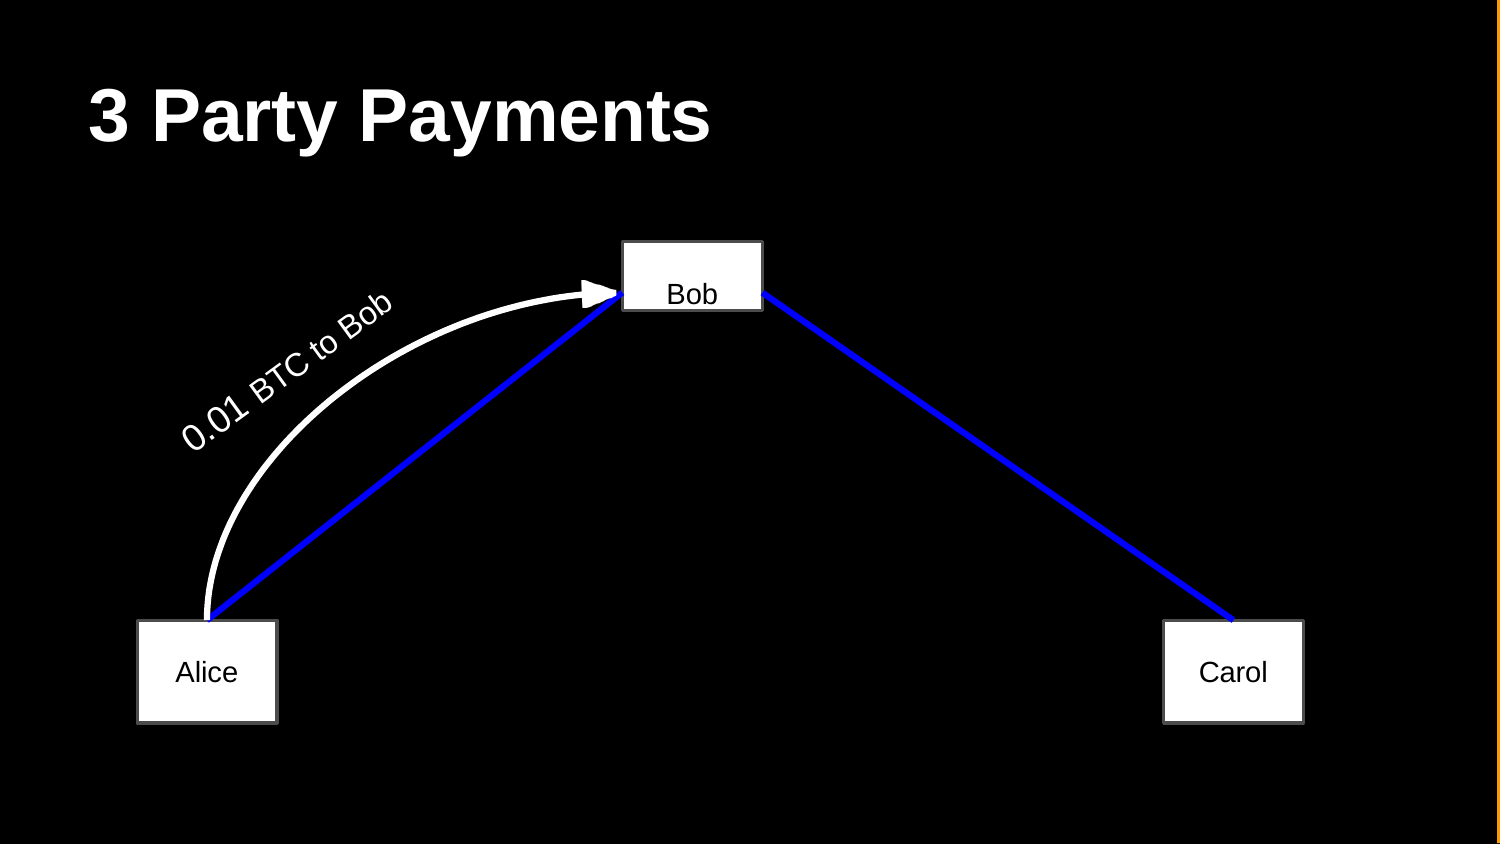

3 Party Payments

Bob

0.01 BTC to Bob

Alice
Carol